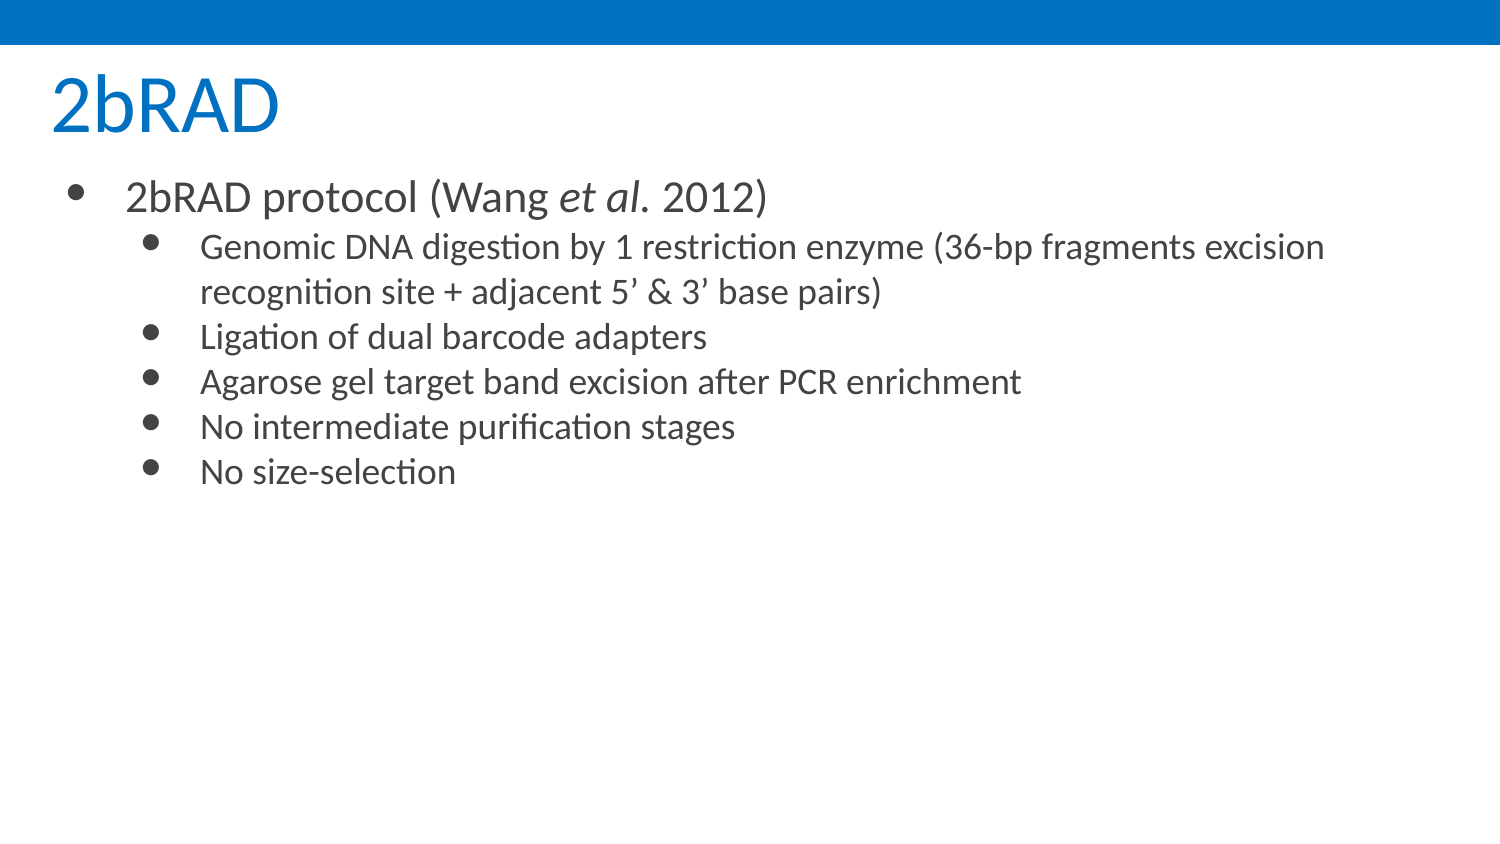

# 2bRAD
2bRAD protocol (Wang et al. 2012)
Genomic DNA digestion by 1 restriction enzyme (36-bp fragments excision recognition site + adjacent 5’ & 3’ base pairs)
Ligation of dual barcode adapters
Agarose gel target band excision after PCR enrichment
No intermediate purification stages
No size-selection